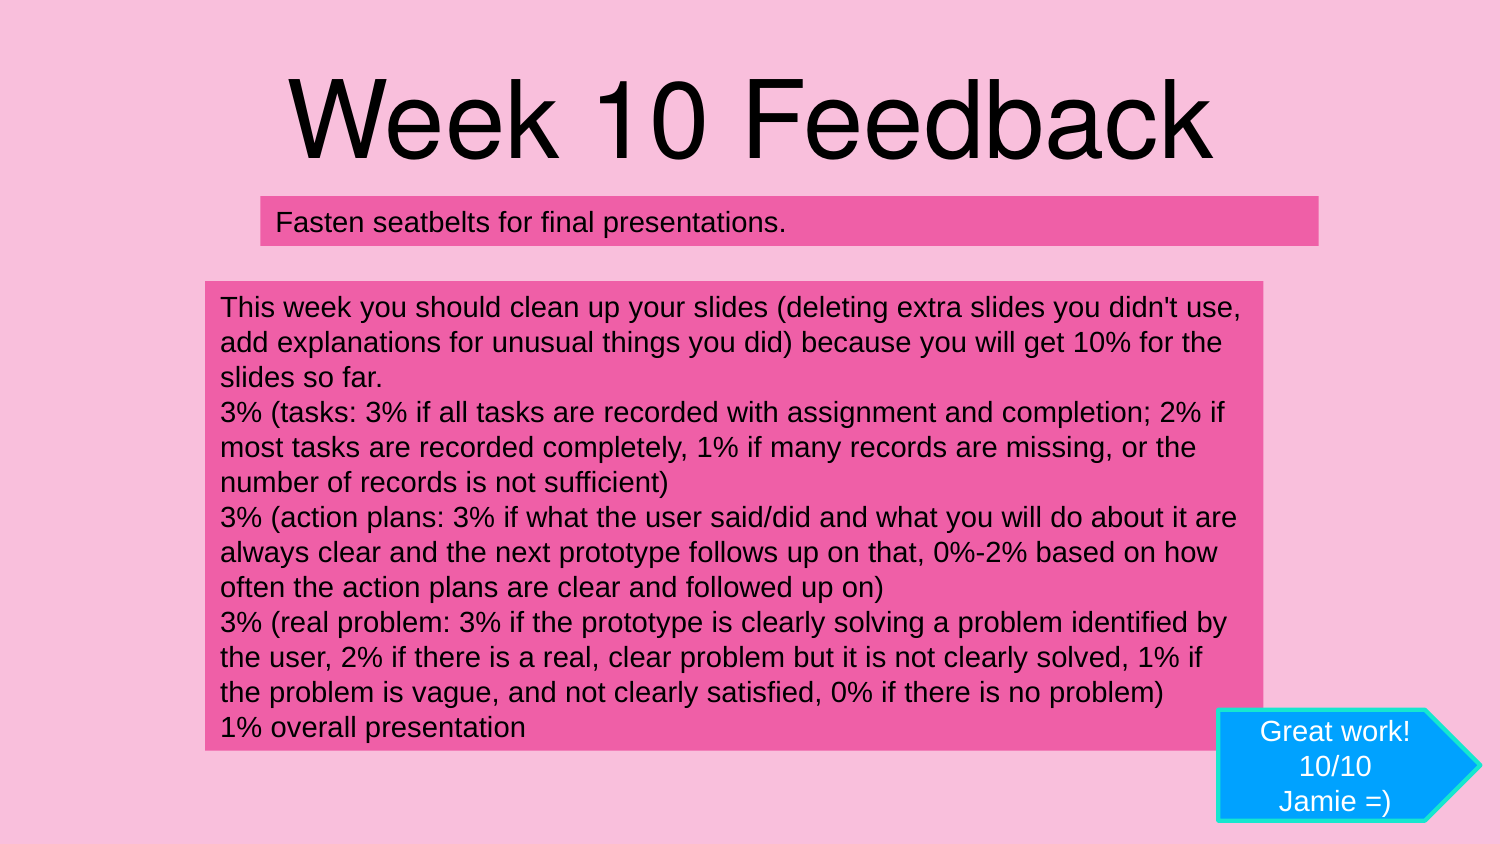

# Week 10 Feedback
Fasten seatbelts for final presentations.
This week you should clean up your slides (deleting extra slides you didn't use, add explanations for unusual things you did) because you will get 10% for the slides so far.
3% (tasks: 3% if all tasks are recorded with assignment and completion; 2% if most tasks are recorded completely, 1% if many records are missing, or the number of records is not sufficient)
3% (action plans: 3% if what the user said/did and what you will do about it are always clear and the next prototype follows up on that, 0%-2% based on how often the action plans are clear and followed up on)
3% (real problem: 3% if the prototype is clearly solving a problem identified by the user, 2% if there is a real, clear problem but it is not clearly solved, 1% if the problem is vague, and not clearly satisfied, 0% if there is no problem)
1% overall presentation
Great work!
10/10
Jamie =)